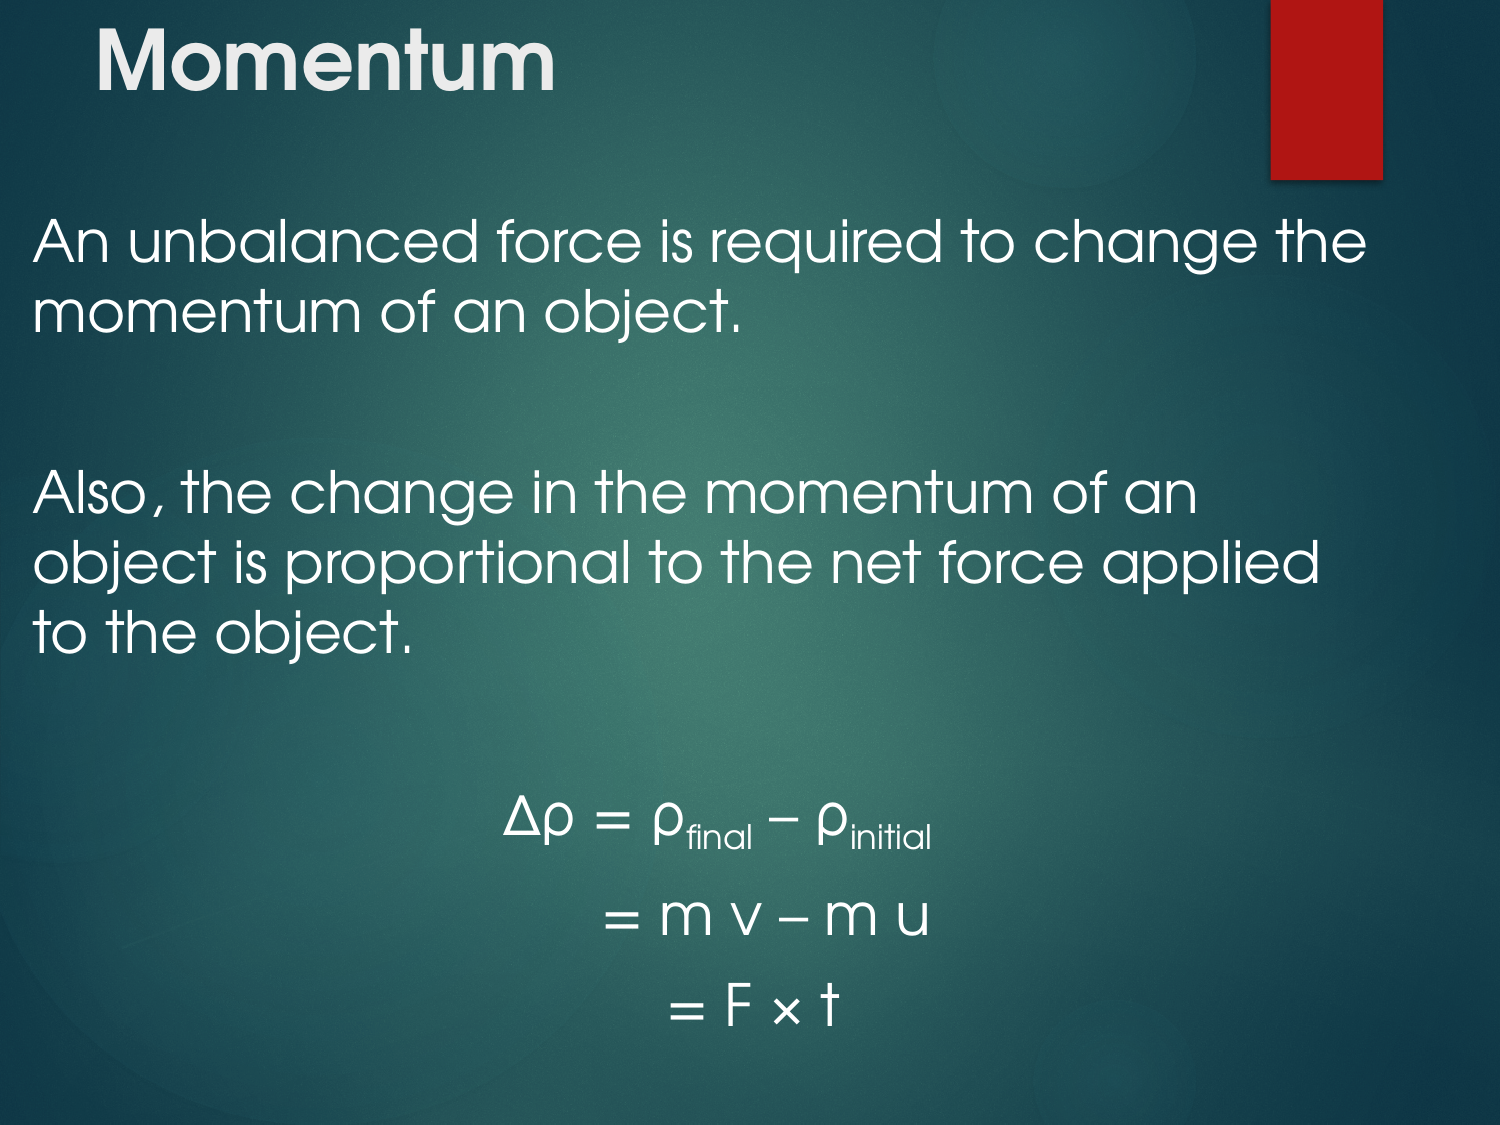

# Momentum
An unbalanced force is required to change the momentum of an object.

Also, the change in the momentum of an object is proportional to the net force applied to the object.

                             Δρ = ρfinal – ρinitial
                                   = m v – m u
                                       = F × t